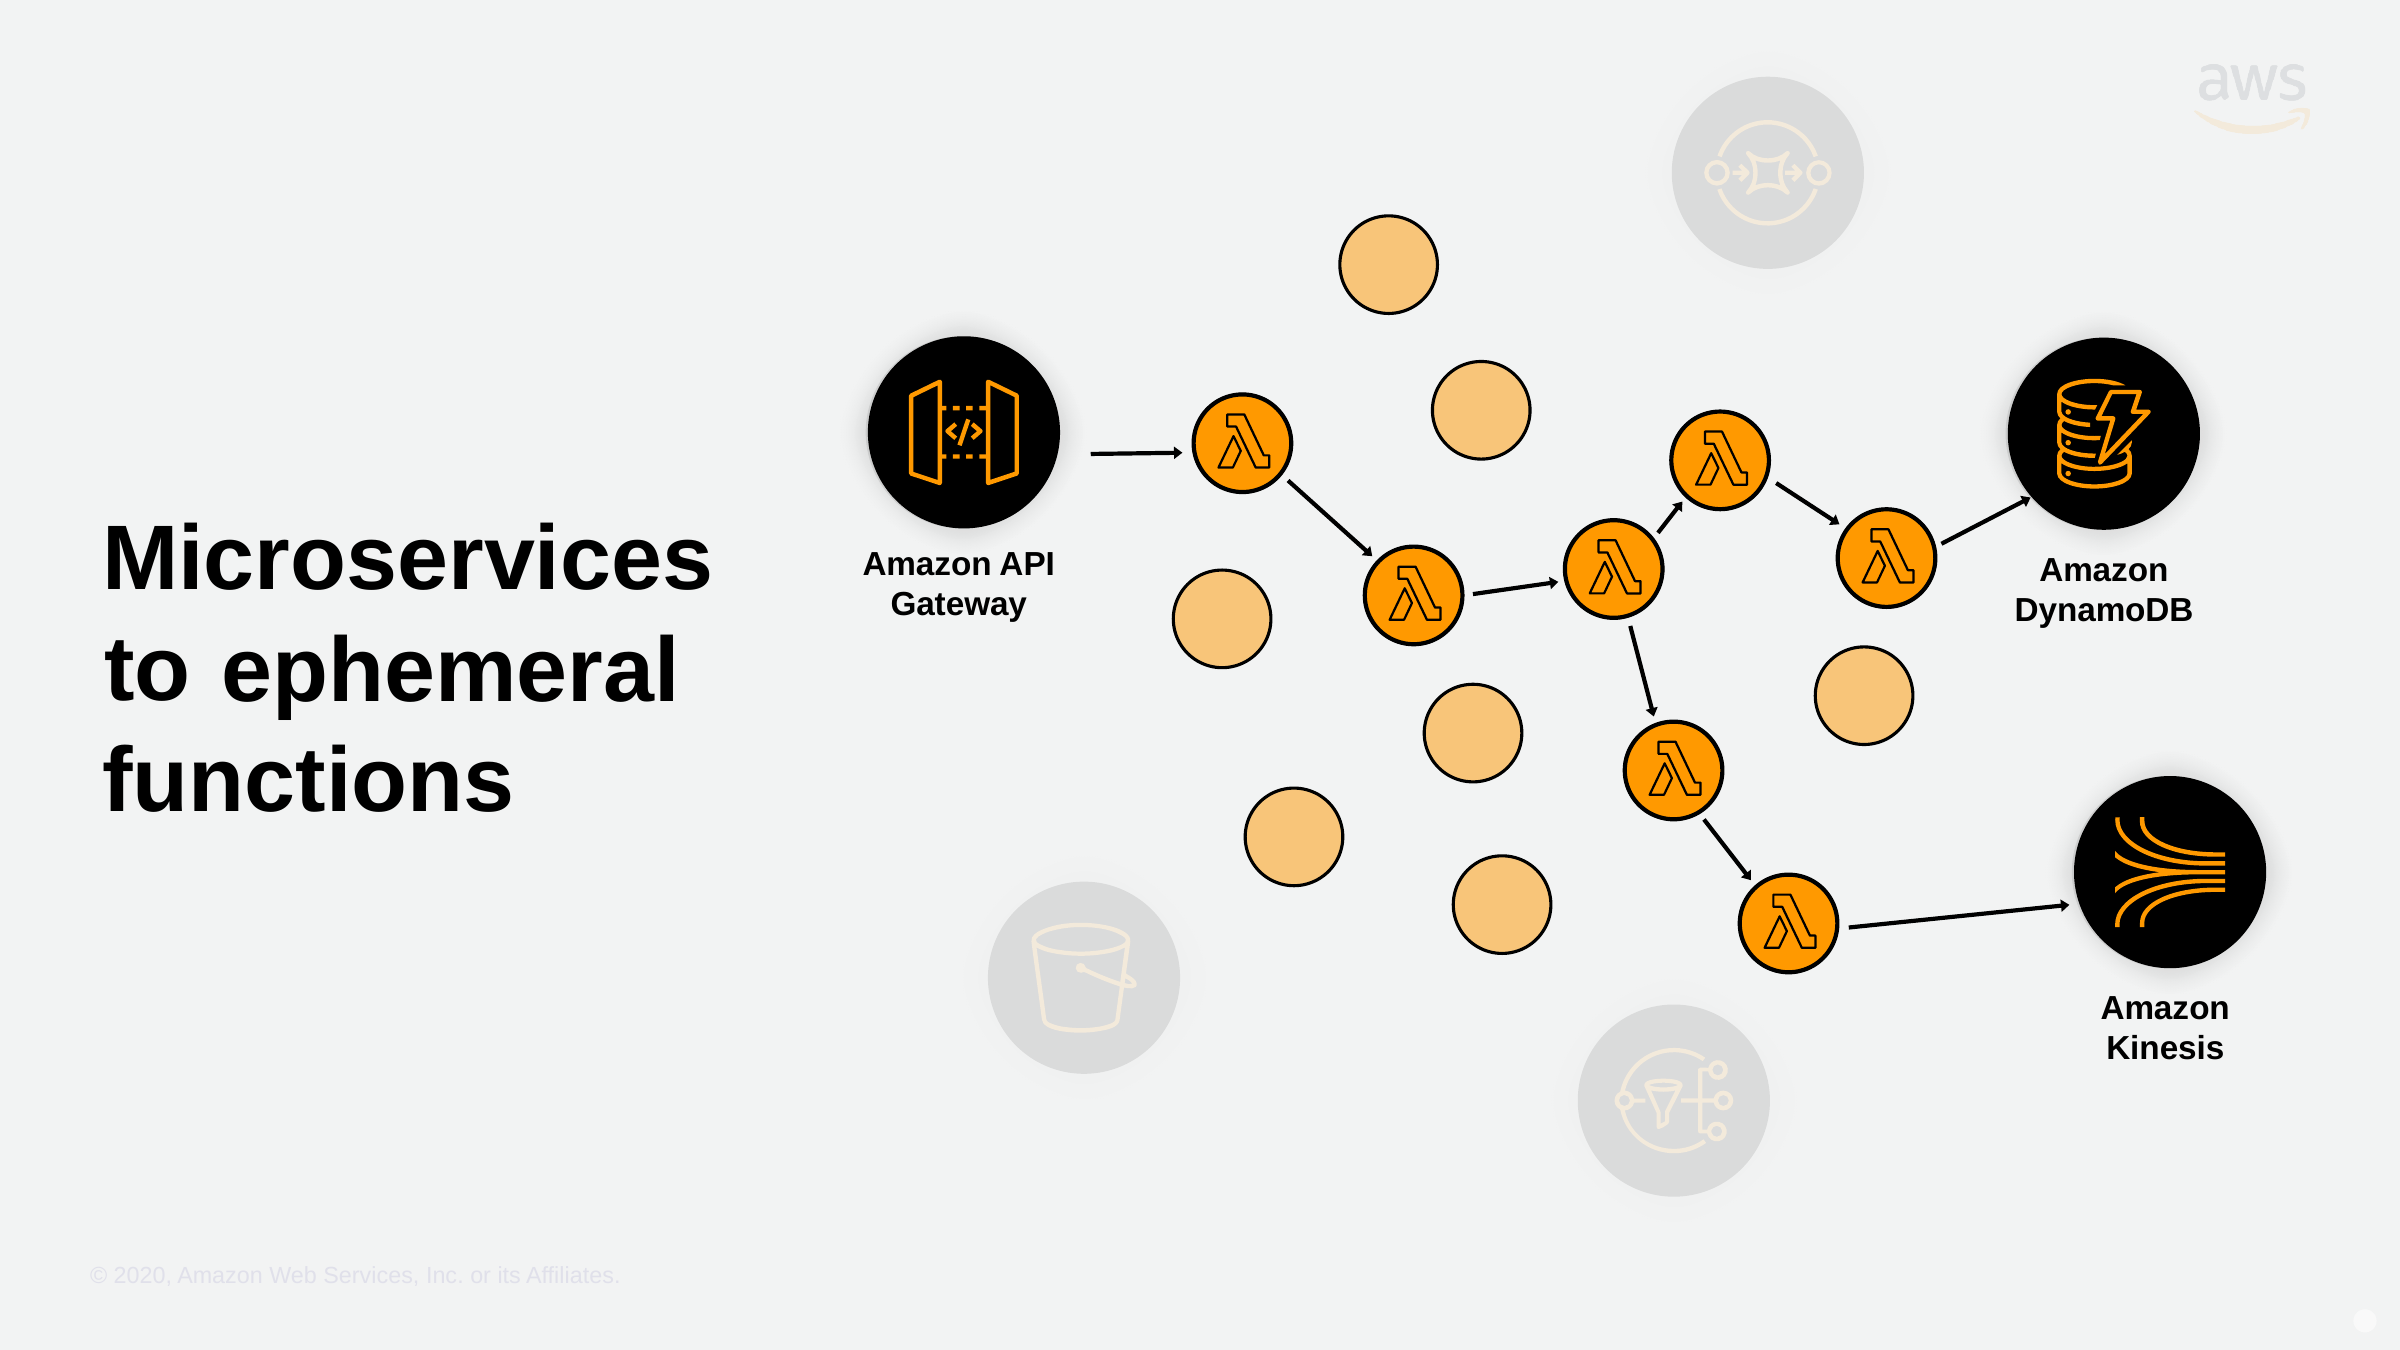

Microservices

Amazon API Gateway

Amazon
DynamoDB

to
ephemeral

functions

Amazon Kinesis